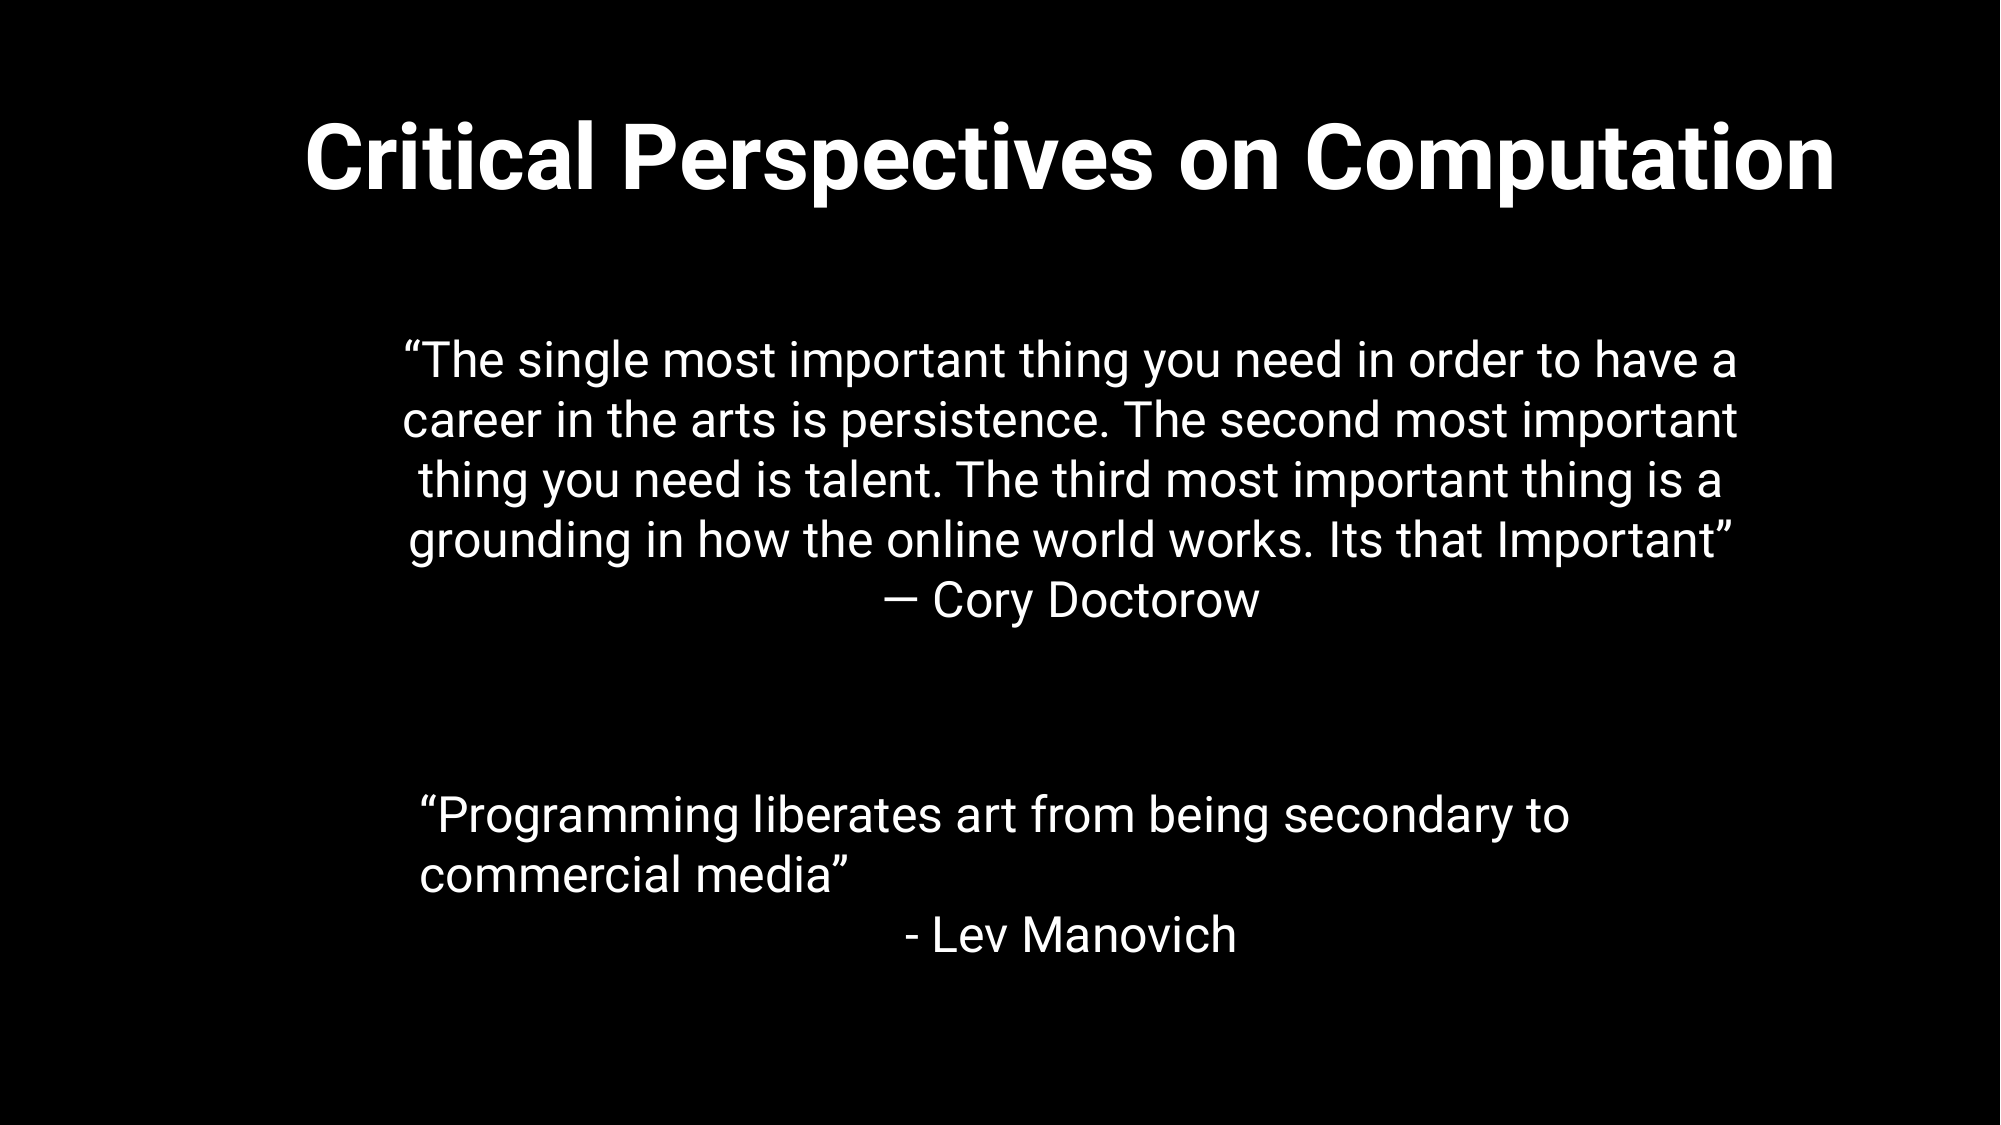

Critical Perspectives on Computation
“The single most important thing you need in order to have a
career in the arts is persistence. The second most important
thing you need is talent. The third most important thing is a
grounding in how the online world works. Its that Important”
— Cory Doctorow
“Programming liberates art from being secondary to
commercial media”
- Lev Manovich